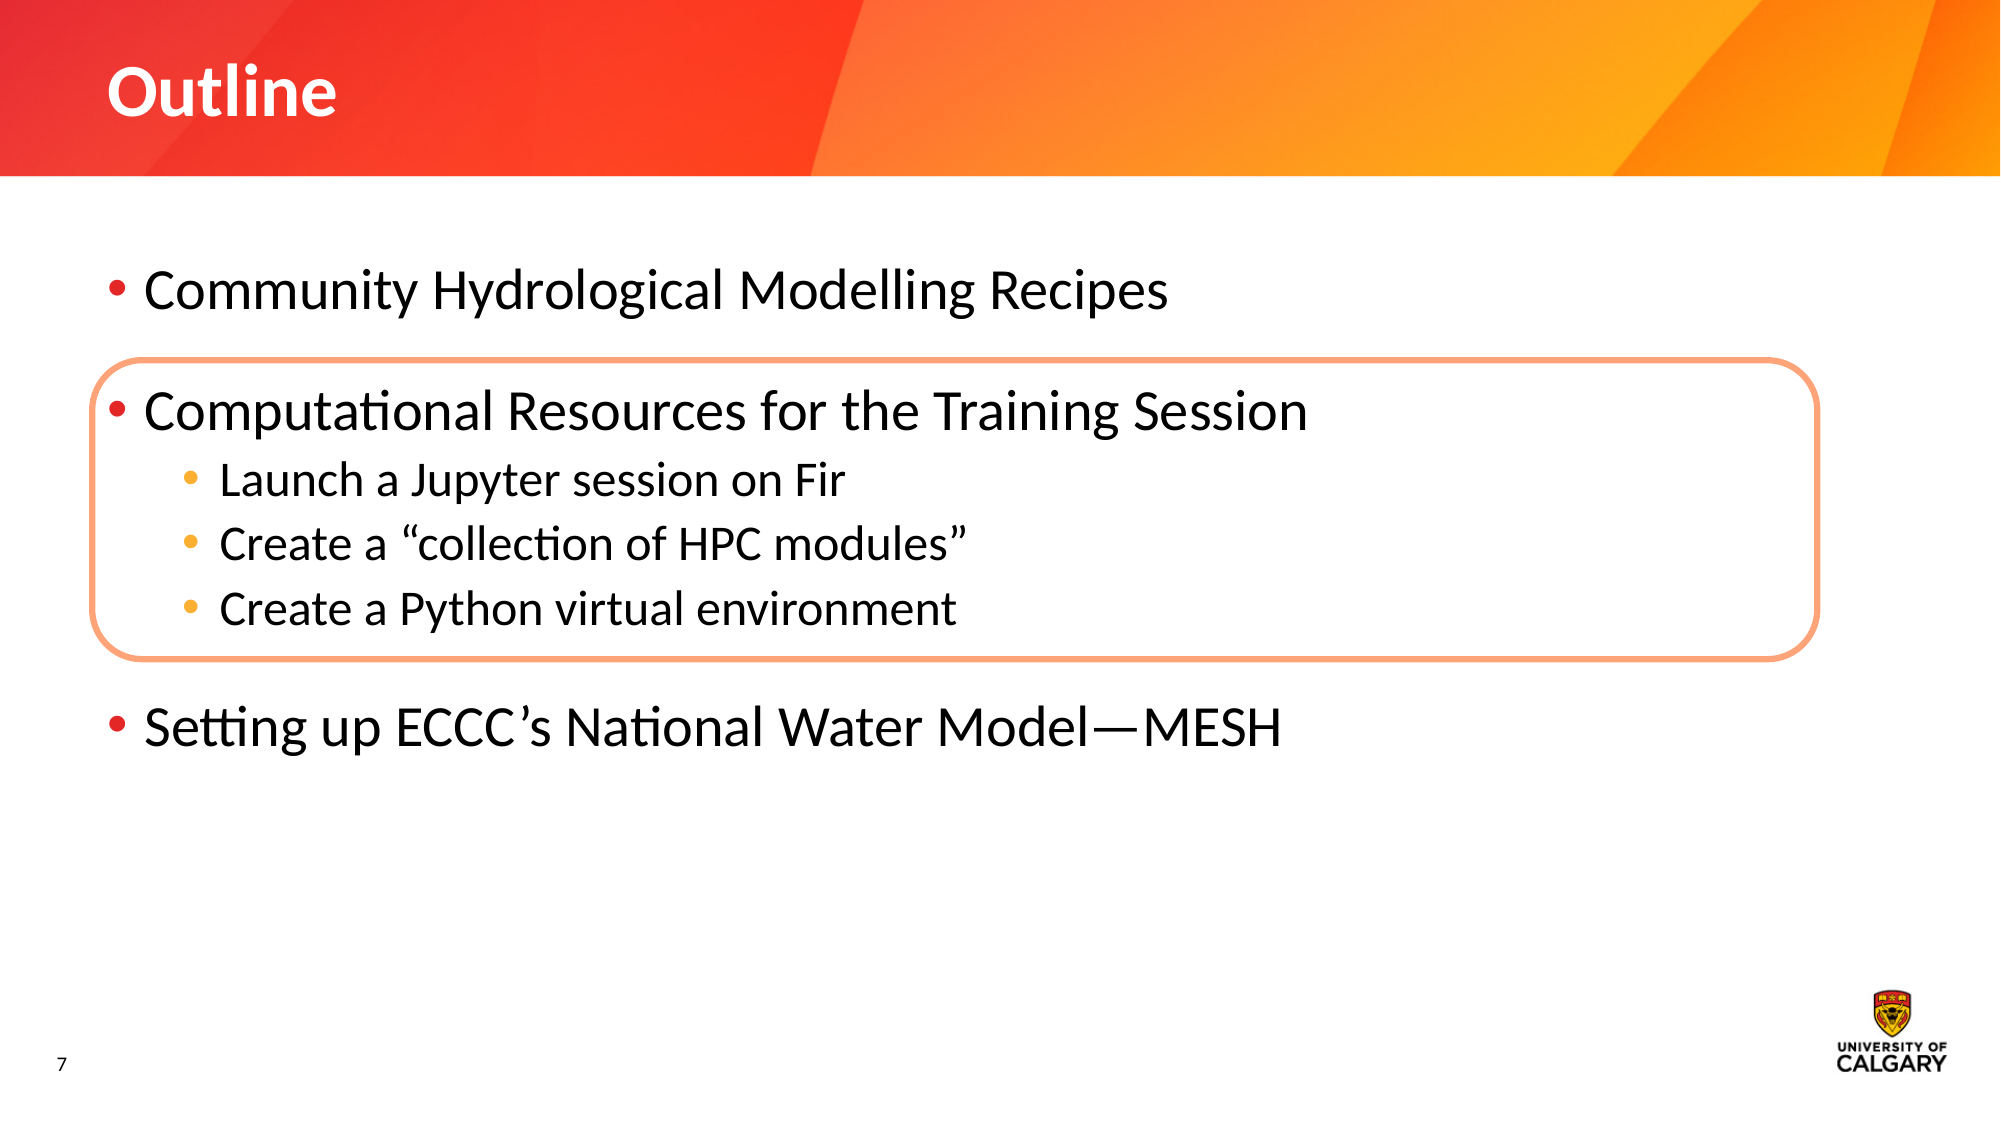

# Outline
Community Hydrological Modelling Recipes

Computational Resources for the Training Session
Launch a Jupyter session on Fir
Create a “collection of HPC modules”
Create a Python virtual environment

Setting up ECCC’s National Water Model—MESH

7